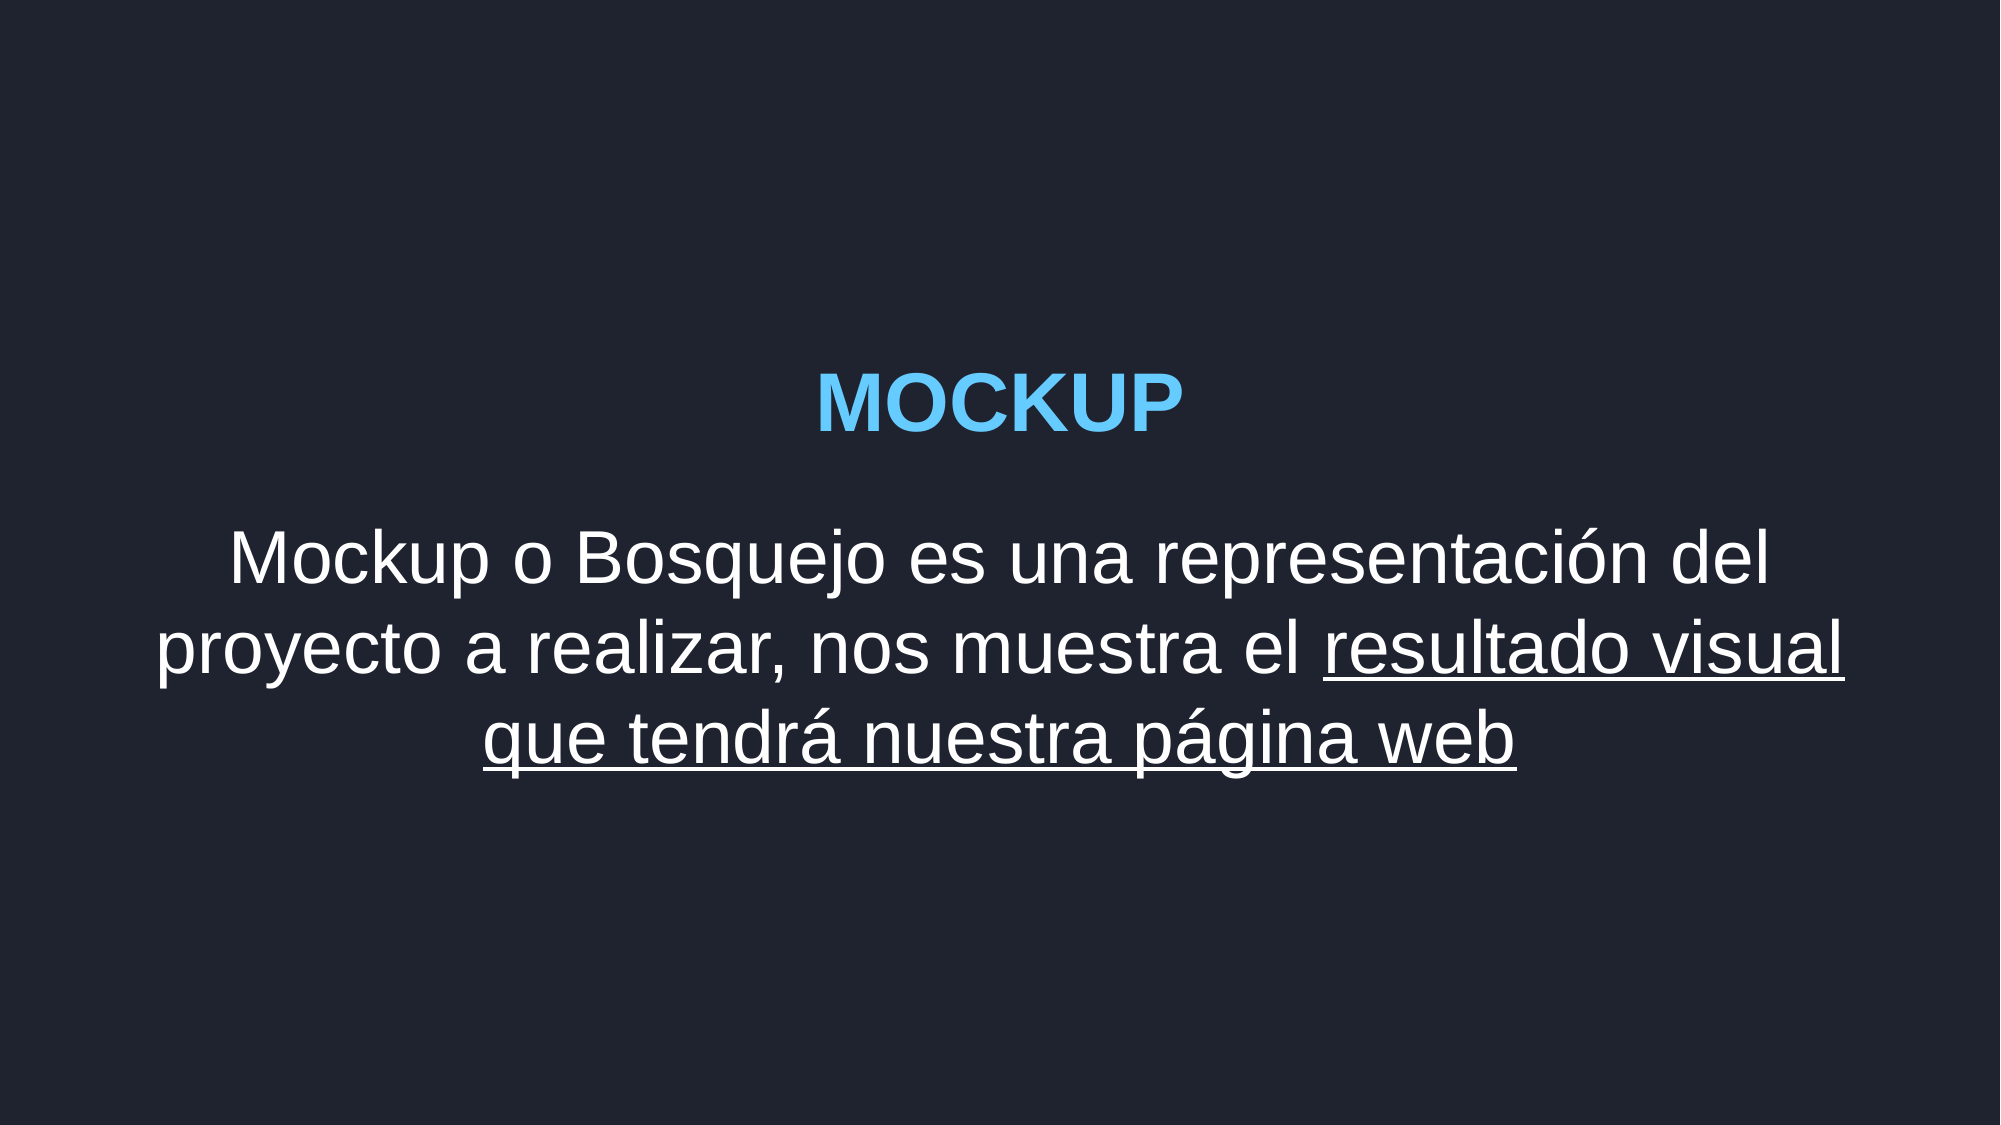

MOCKUP

Mockup o Bosquejo es una representación del proyecto a realizar, nos muestra el resultado visual que tendrá nuestra página web